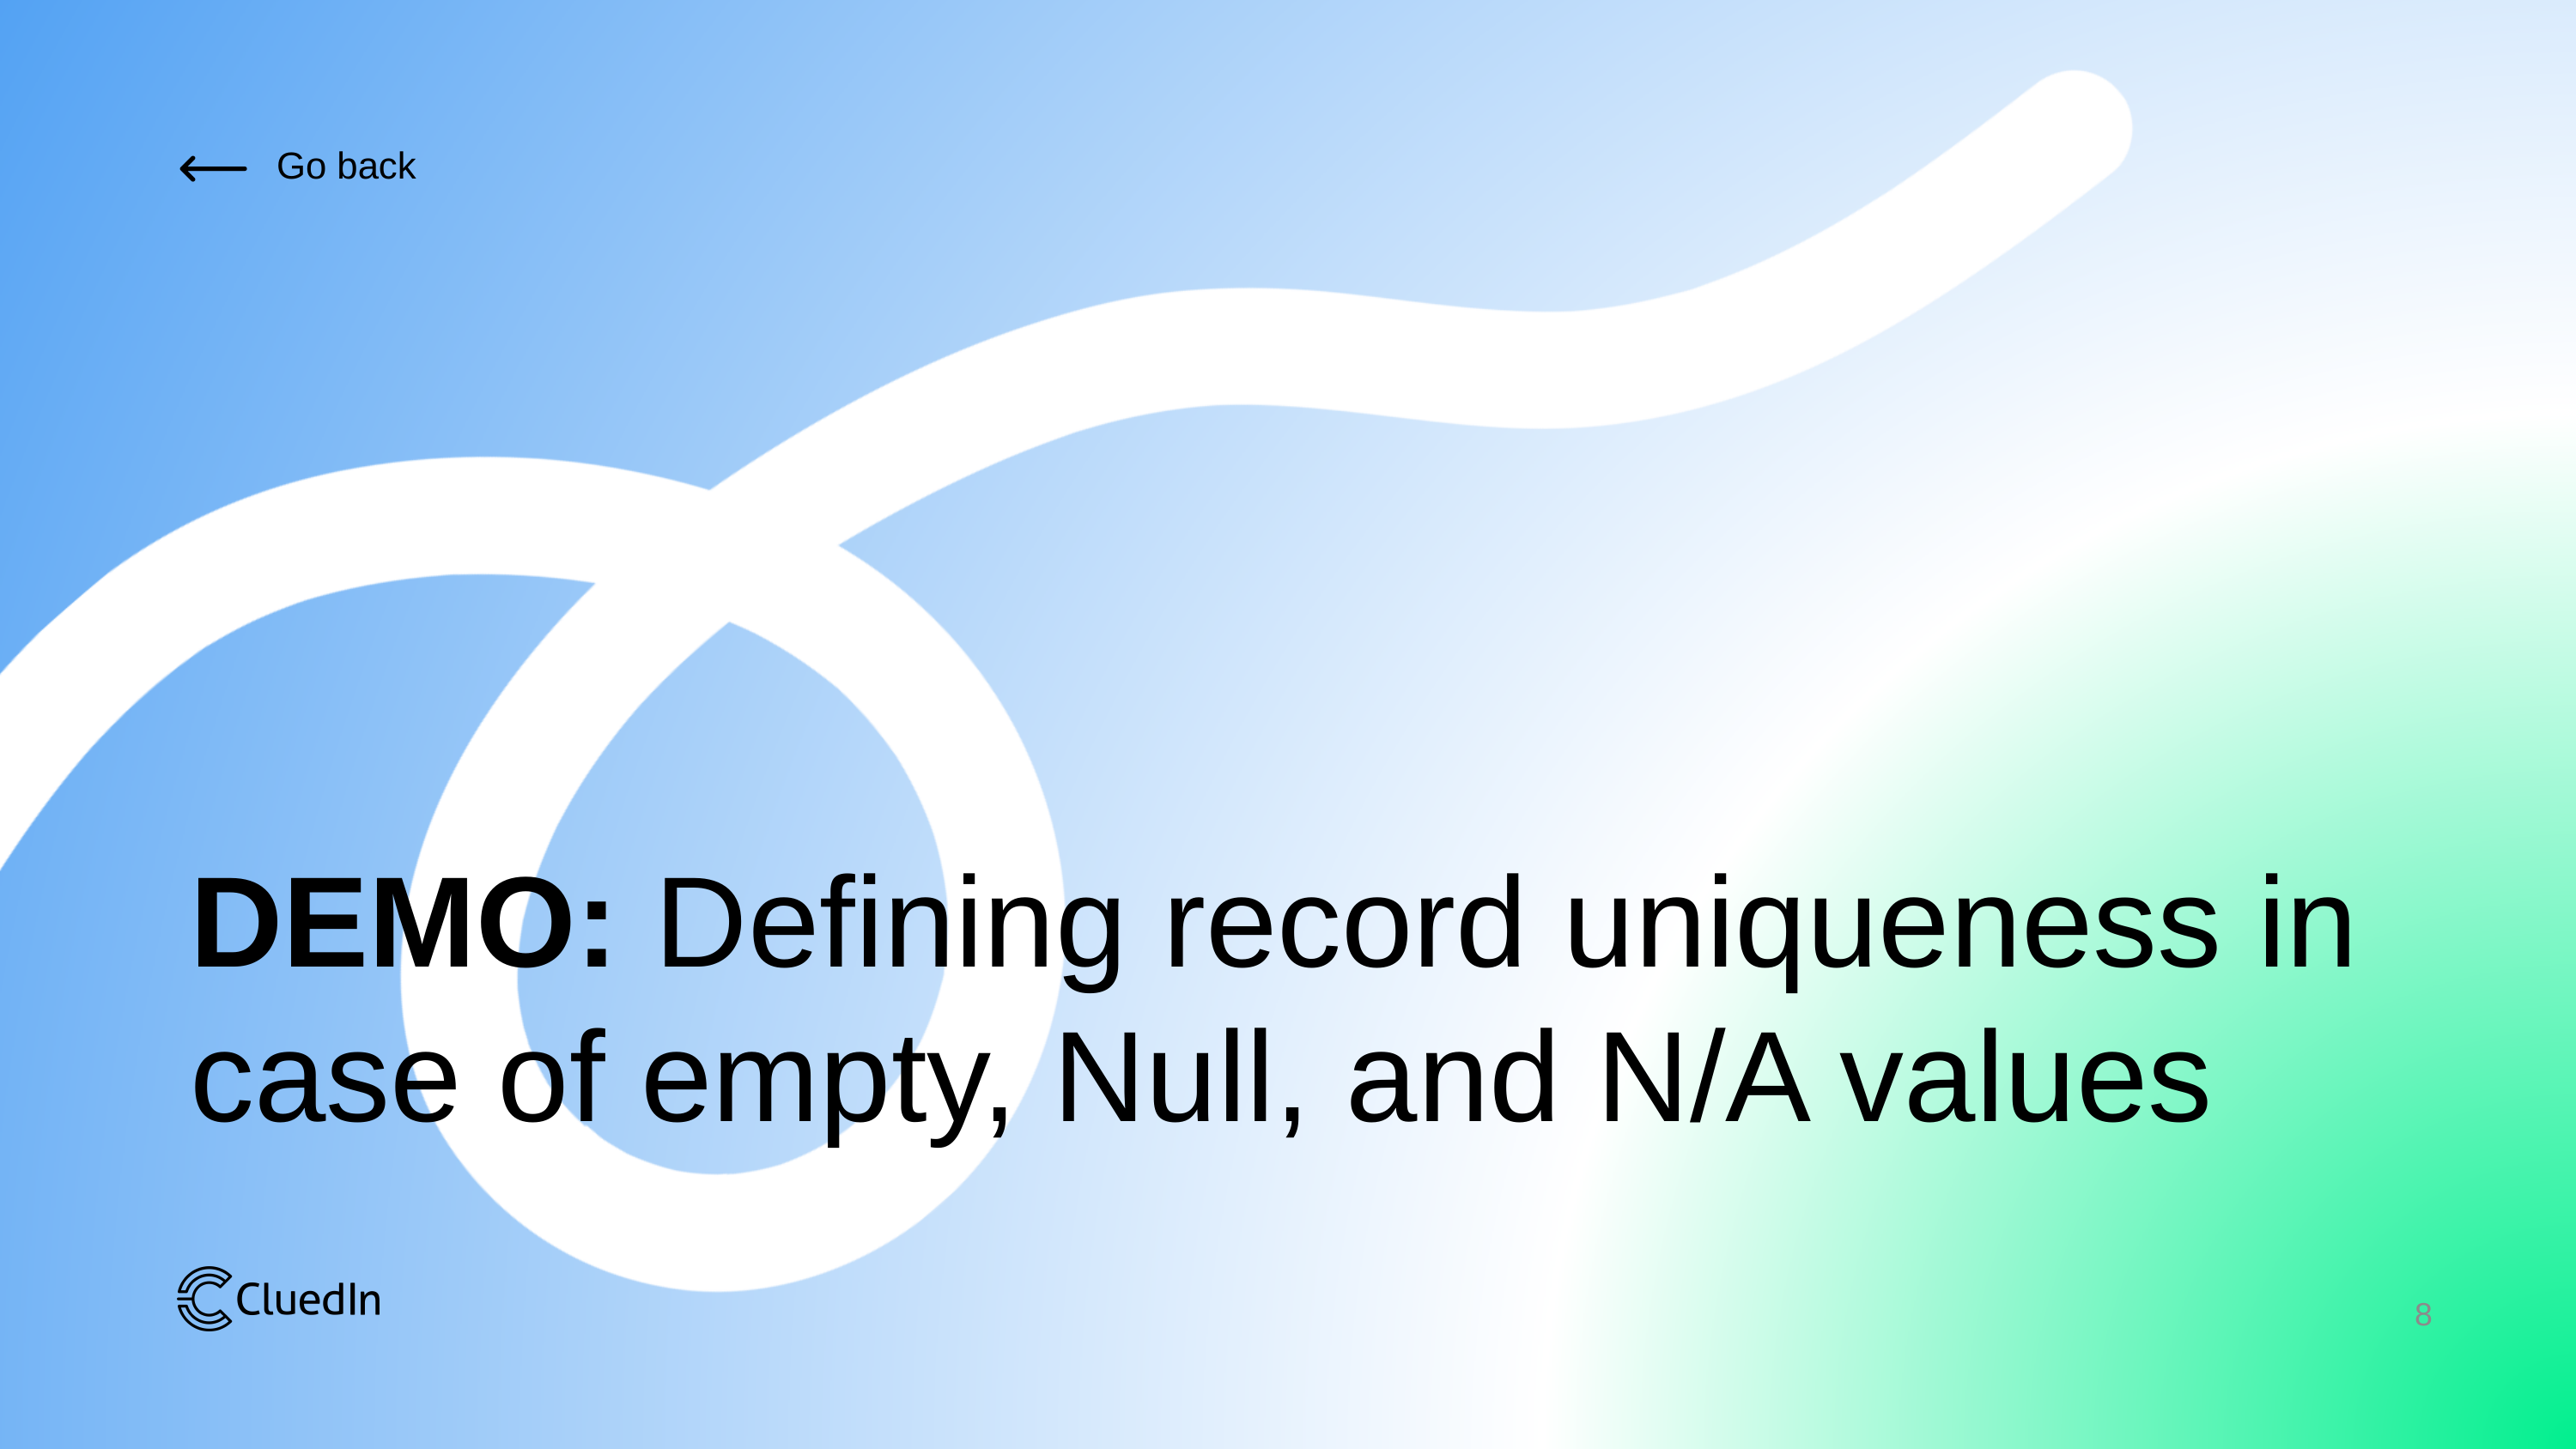

DEMO: Defining record uniqueness in case of empty, Null, and N/A values
8